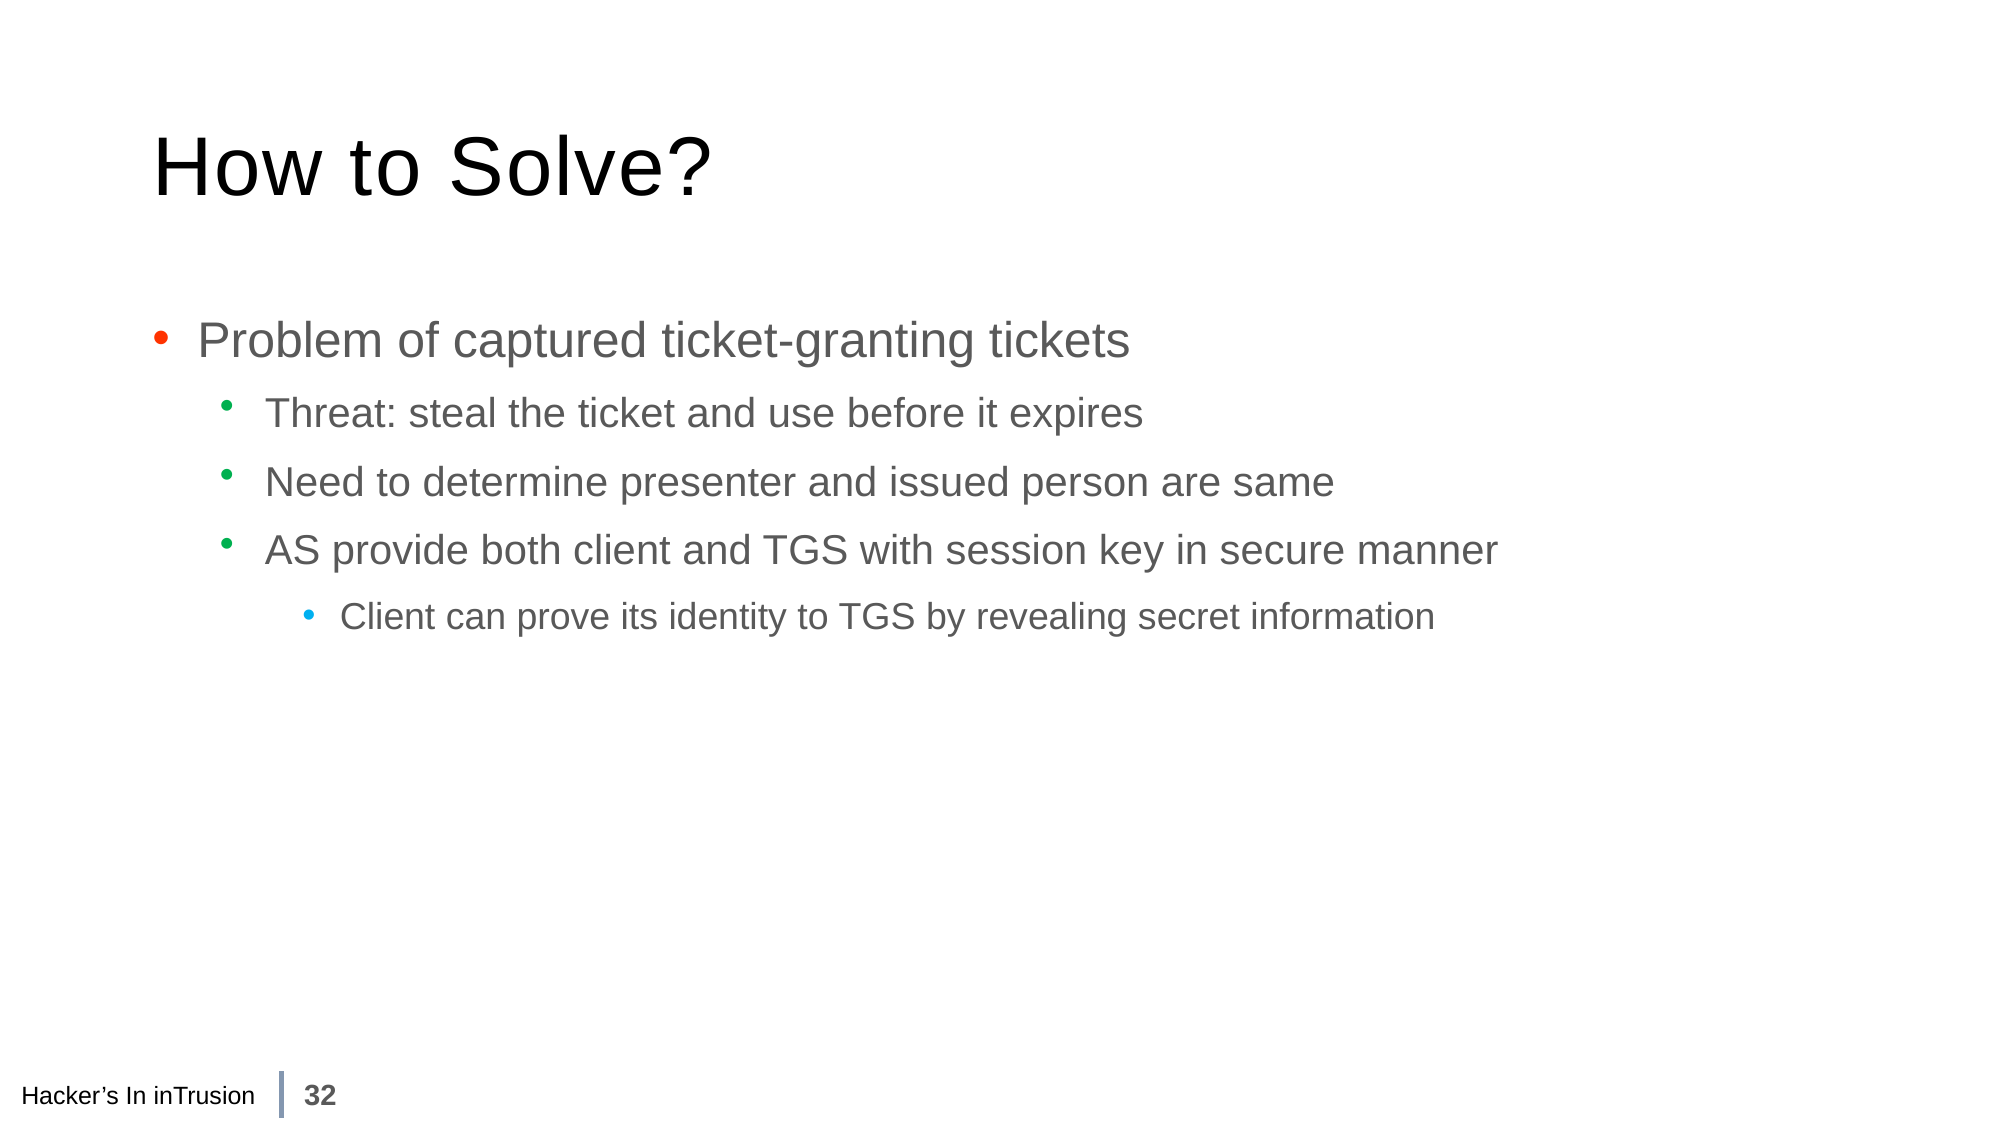

# How to Solve?
Problem of captured ticket-granting tickets
Threat: steal the ticket and use before it expires
Need to determine presenter and issued person are same
AS provide both client and TGS with session key in secure manner
Client can prove its identity to TGS by revealing secret information